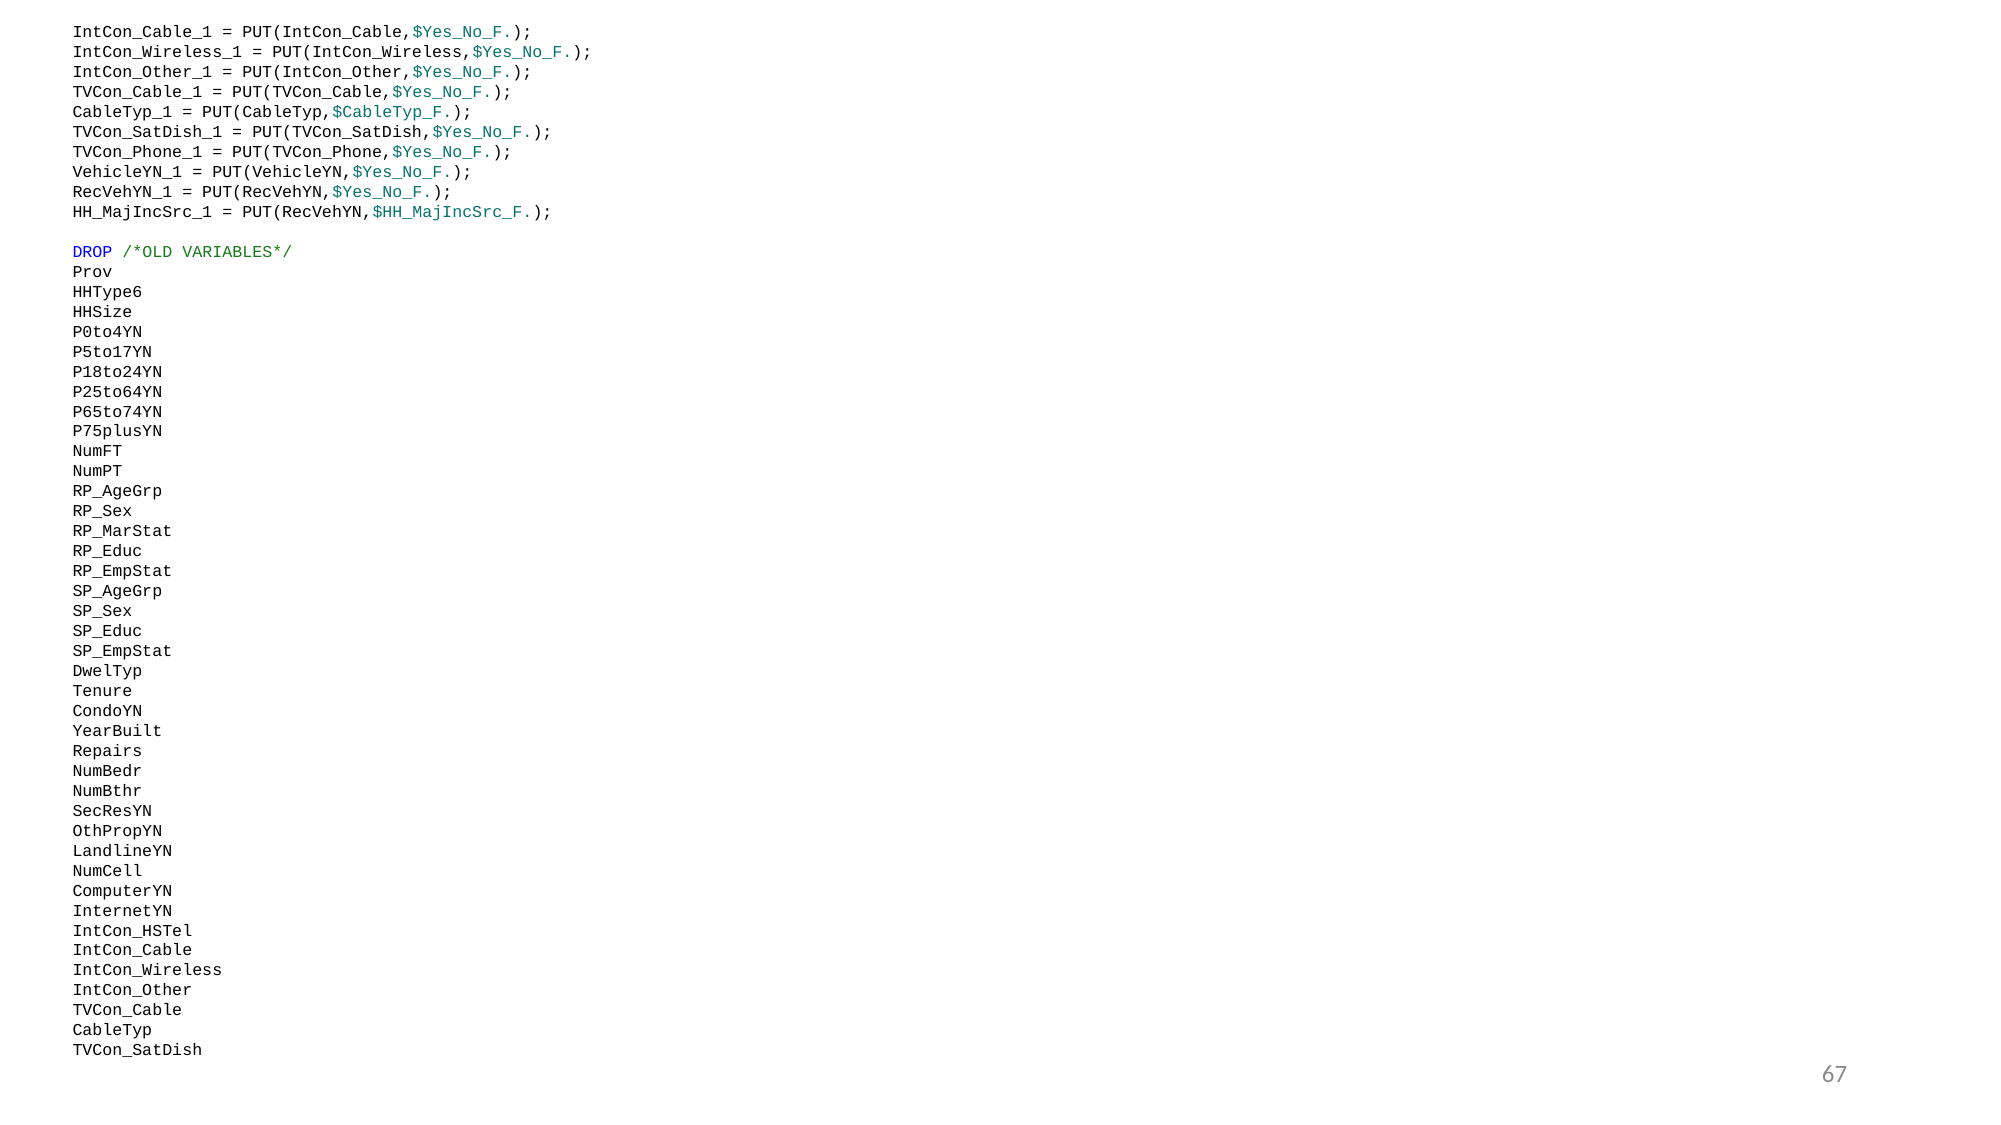

IntCon_Cable_1 = PUT(IntCon_Cable,$Yes_No_F.);
IntCon_Wireless_1 = PUT(IntCon_Wireless,$Yes_No_F.);
IntCon_Other_1 = PUT(IntCon_Other,$Yes_No_F.);
TVCon_Cable_1 = PUT(TVCon_Cable,$Yes_No_F.);
CableTyp_1 = PUT(CableTyp,$CableTyp_F.);
TVCon_SatDish_1 = PUT(TVCon_SatDish,$Yes_No_F.);
TVCon_Phone_1 = PUT(TVCon_Phone,$Yes_No_F.);
VehicleYN_1 = PUT(VehicleYN,$Yes_No_F.);
RecVehYN_1 = PUT(RecVehYN,$Yes_No_F.);
HH_MajIncSrc_1 = PUT(RecVehYN,$HH_MajIncSrc_F.);

DROP /*OLD VARIABLES*/
Prov
HHType6
HHSize
P0to4YN
P5to17YN
P18to24YN
P25to64YN
P65to74YN
P75plusYN
NumFT
NumPT
RP_AgeGrp
RP_Sex
RP_MarStat
RP_Educ
RP_EmpStat
SP_AgeGrp
SP_Sex
SP_Educ
SP_EmpStat
DwelTyp
Tenure
CondoYN
YearBuilt
Repairs
NumBedr
NumBthr
SecResYN
OthPropYN
LandlineYN
NumCell
ComputerYN
InternetYN
IntCon_HSTel
IntCon_Cable
IntCon_Wireless
IntCon_Other
TVCon_Cable
CableTyp
TVCon_SatDish
67